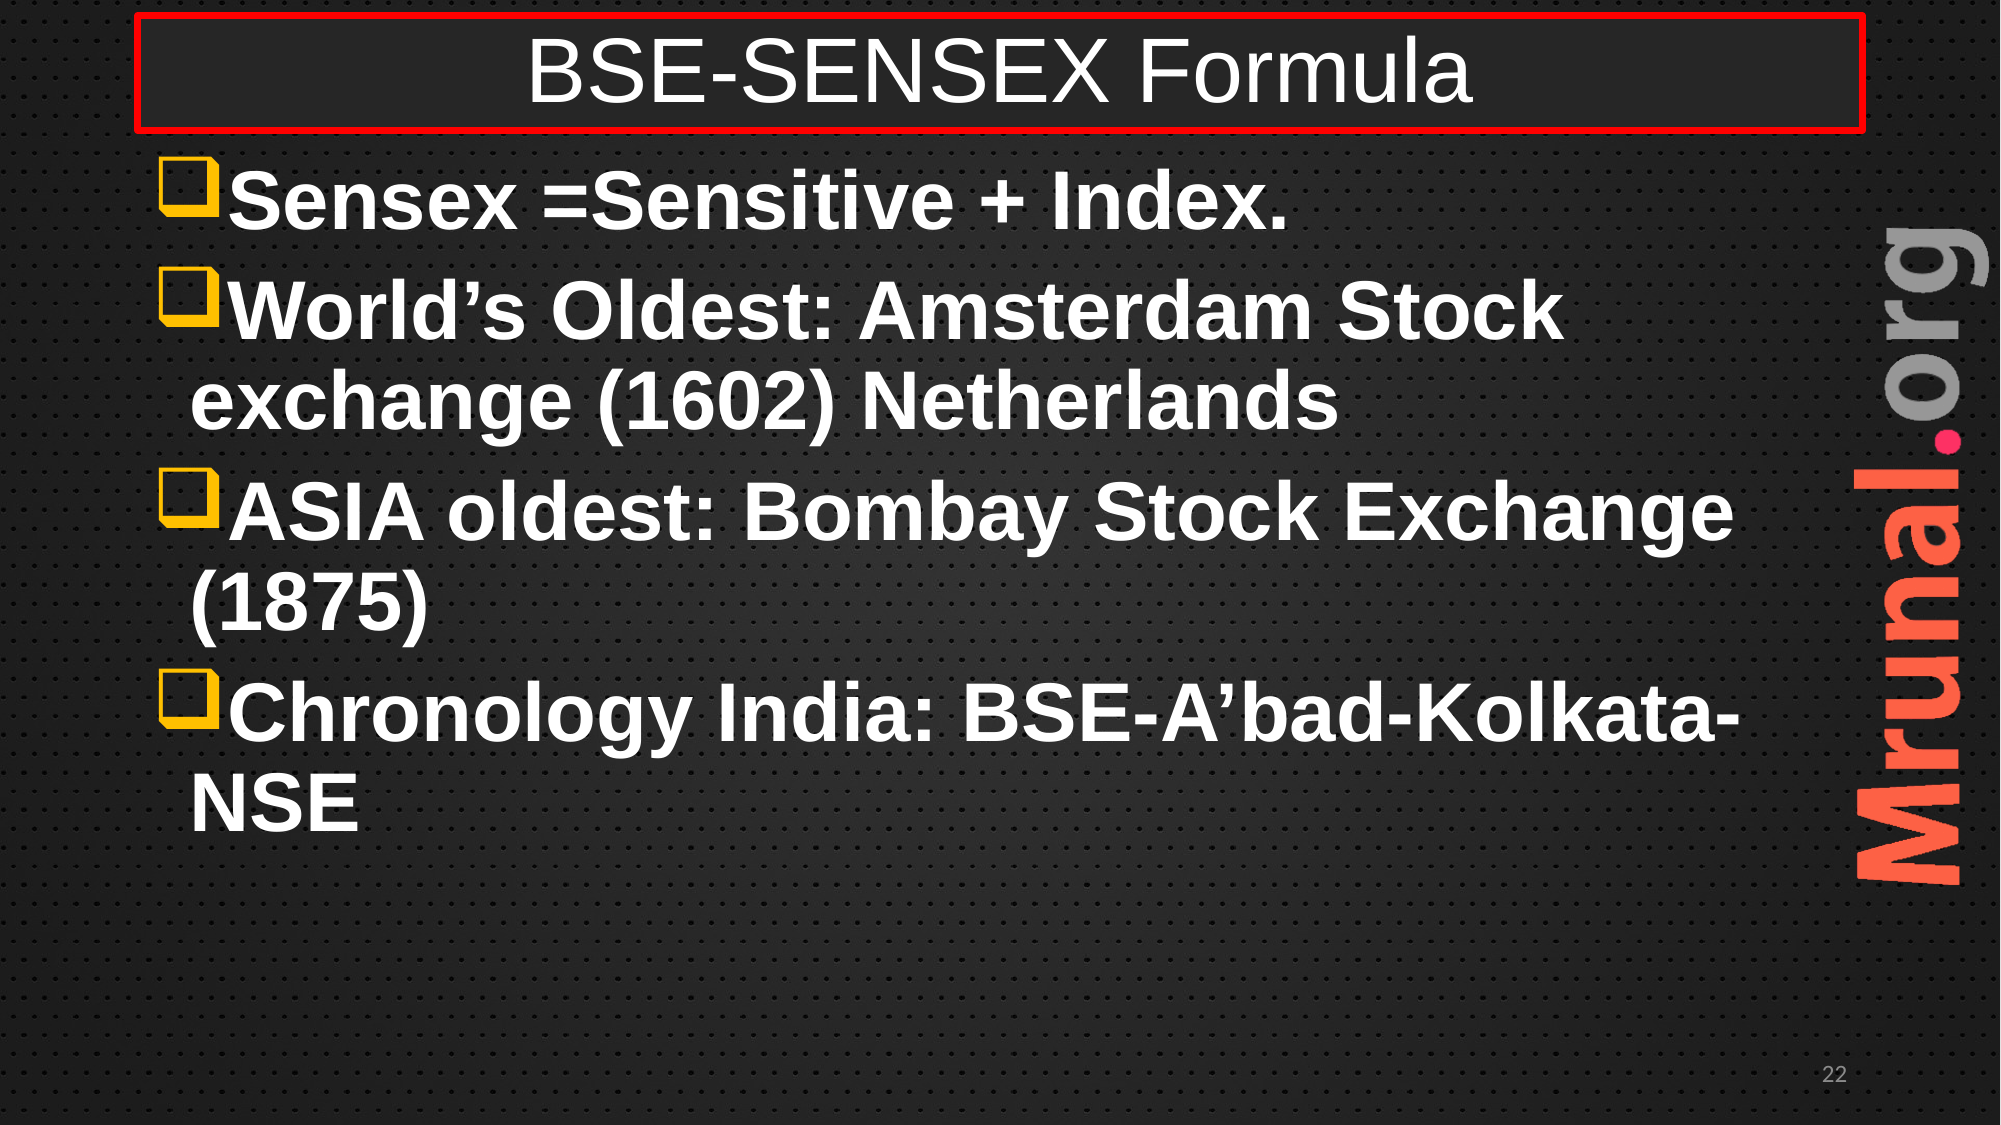

# BSE-SENSEX Formula
Sensex =Sensitive + Index.
World’s Oldest: Amsterdam Stock exchange (1602) Netherlands
ASIA oldest: Bombay Stock Exchange (1875)
Chronology India: BSE-A’bad-Kolkata-NSE

22